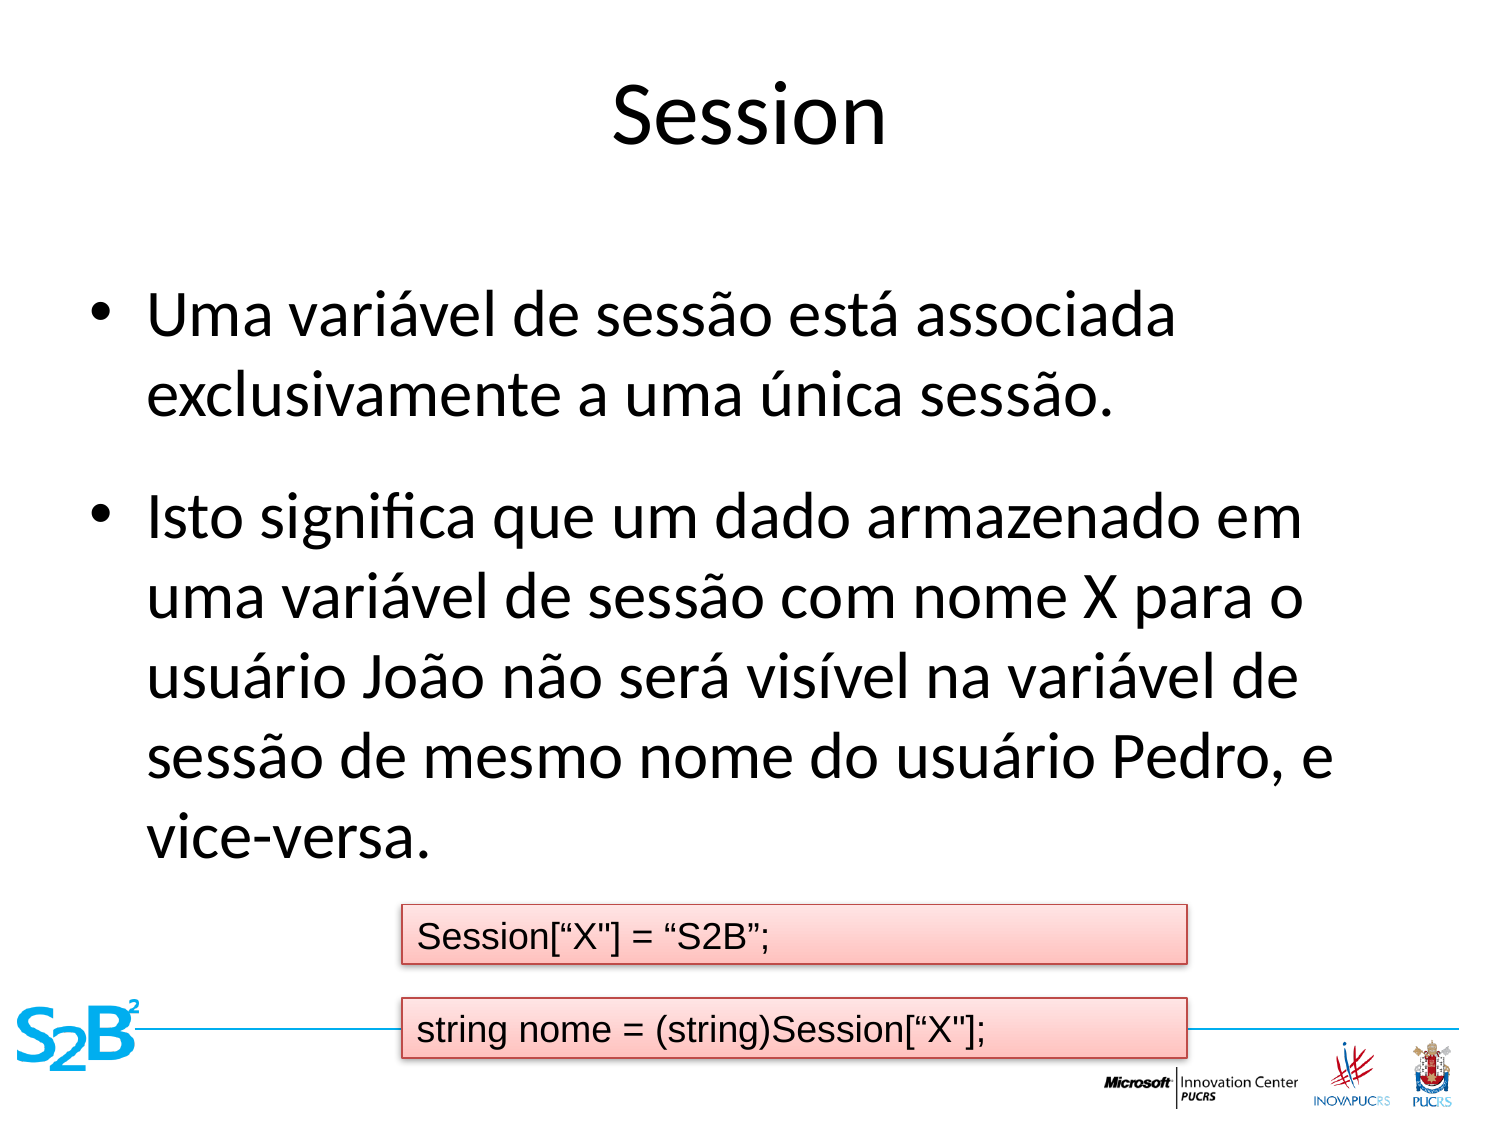

# Session
Uma variável de sessão está associada exclusivamente a uma única sessão.

Isto significa que um dado armazenado em uma variável de sessão com nome X para o usuário João não será visível na variável de sessão de mesmo nome do usuário Pedro, e vice-versa.
Session[“X"] = “S2B”;
string nome = (string)Session[“X"];